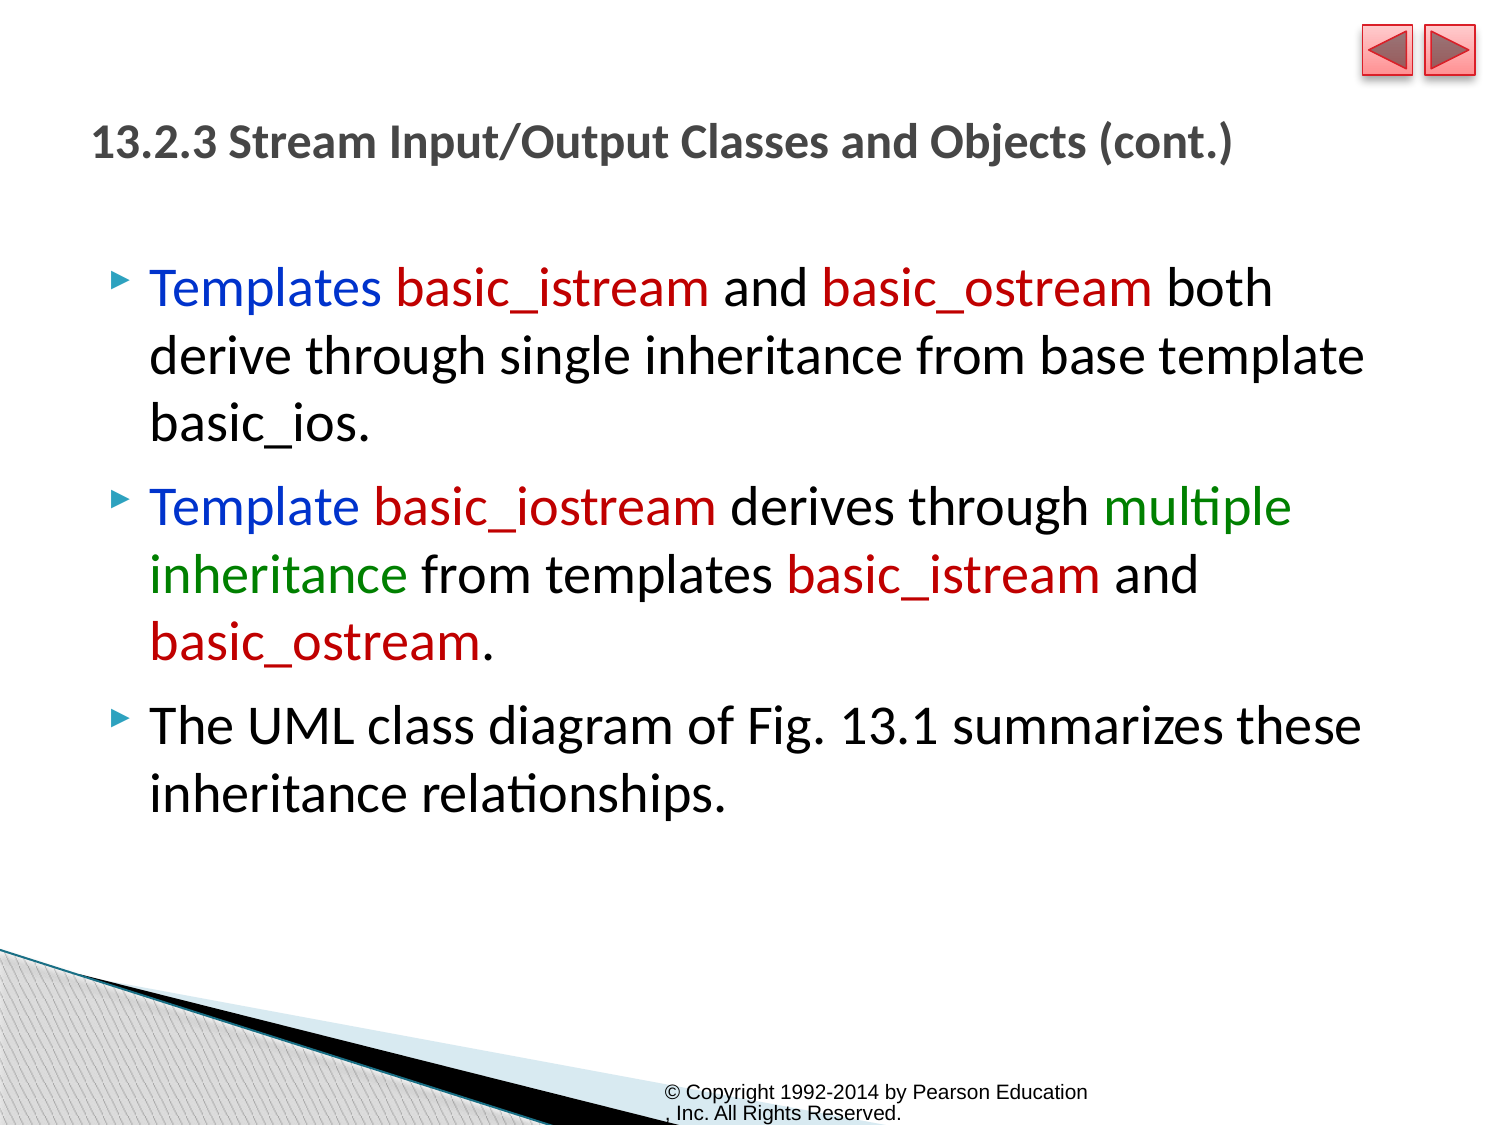

# 13.2.3 Stream Input/Output Classes and Objects (cont.)
Templates basic_istream and basic_ostream both derive through single inheritance from base template basic_ios.
Template basic_iostream derives through multiple inheritance from templates basic_istream and basic_ostream.
The UML class diagram of Fig. 13.1 summarizes these inheritance relationships.
© Copyright 1992-2014 by Pearson Education, Inc. All Rights Reserved.